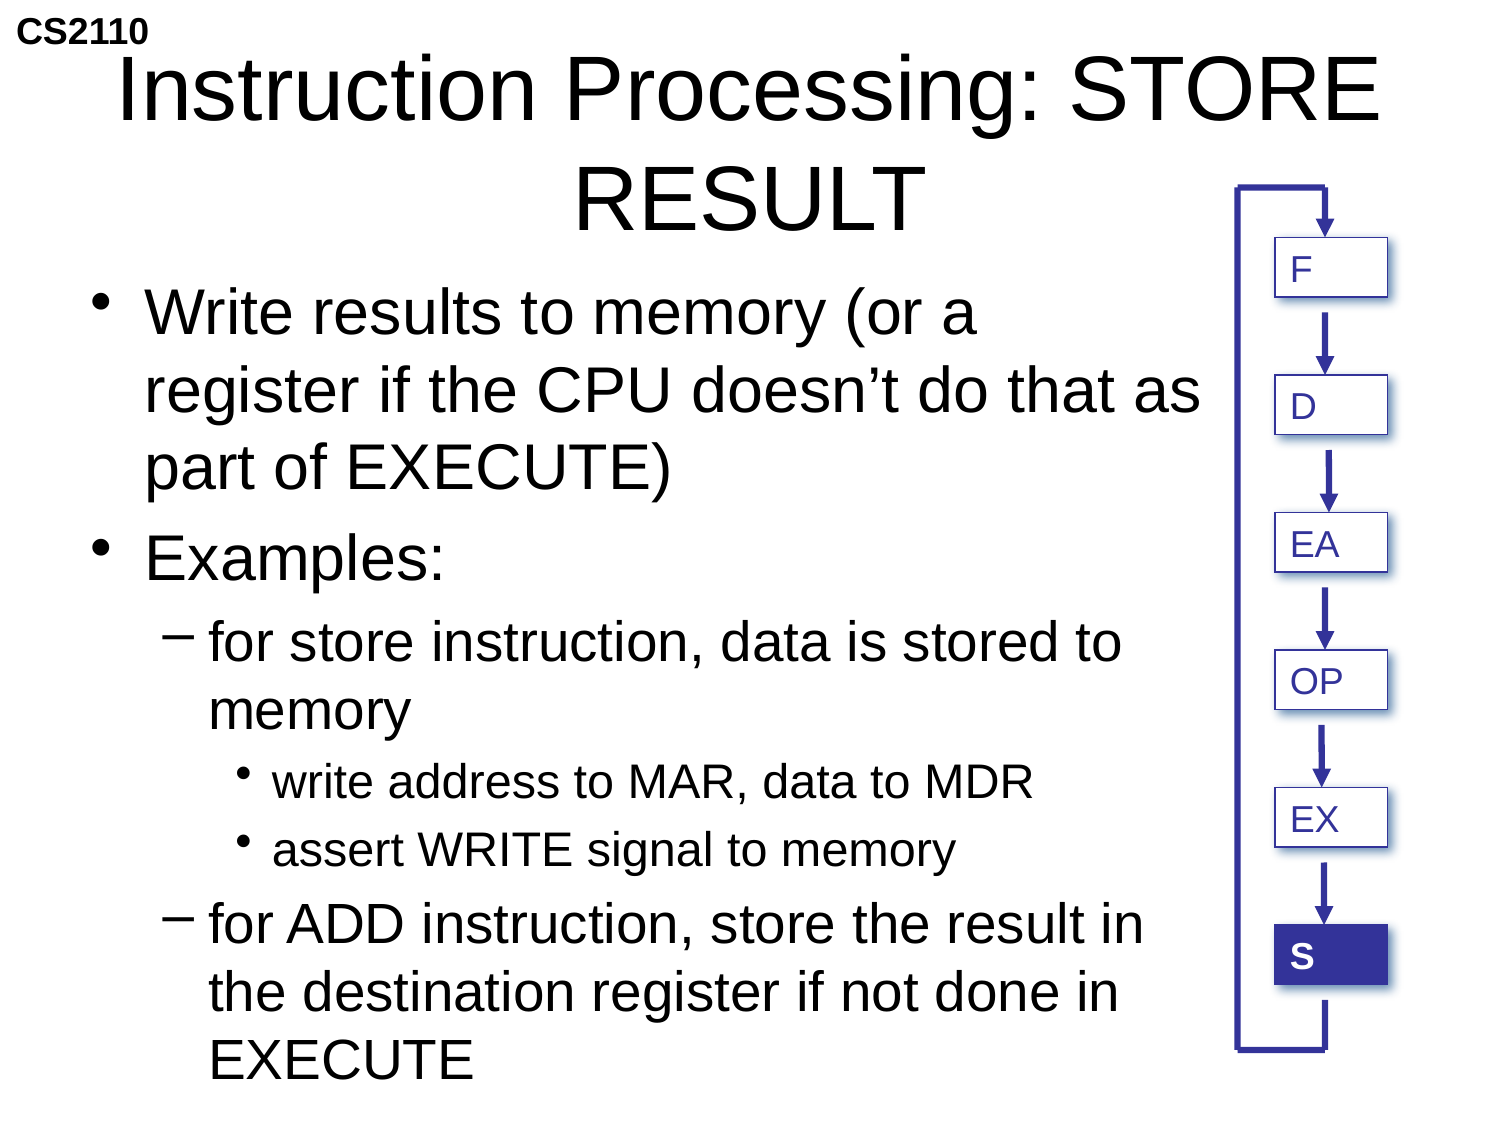

# Instruction Processing: STORE RESULT

F
Write results to memory (or a register if the CPU doesn’t do that as part of EXECUTE)
Examples:
for store instruction, data is stored to memory
write address to MAR, data to MDR
assert WRITE signal to memory
for ADD instruction, store the result in the destination register if not done in EXECUTE

D

EA

OP

EX

S